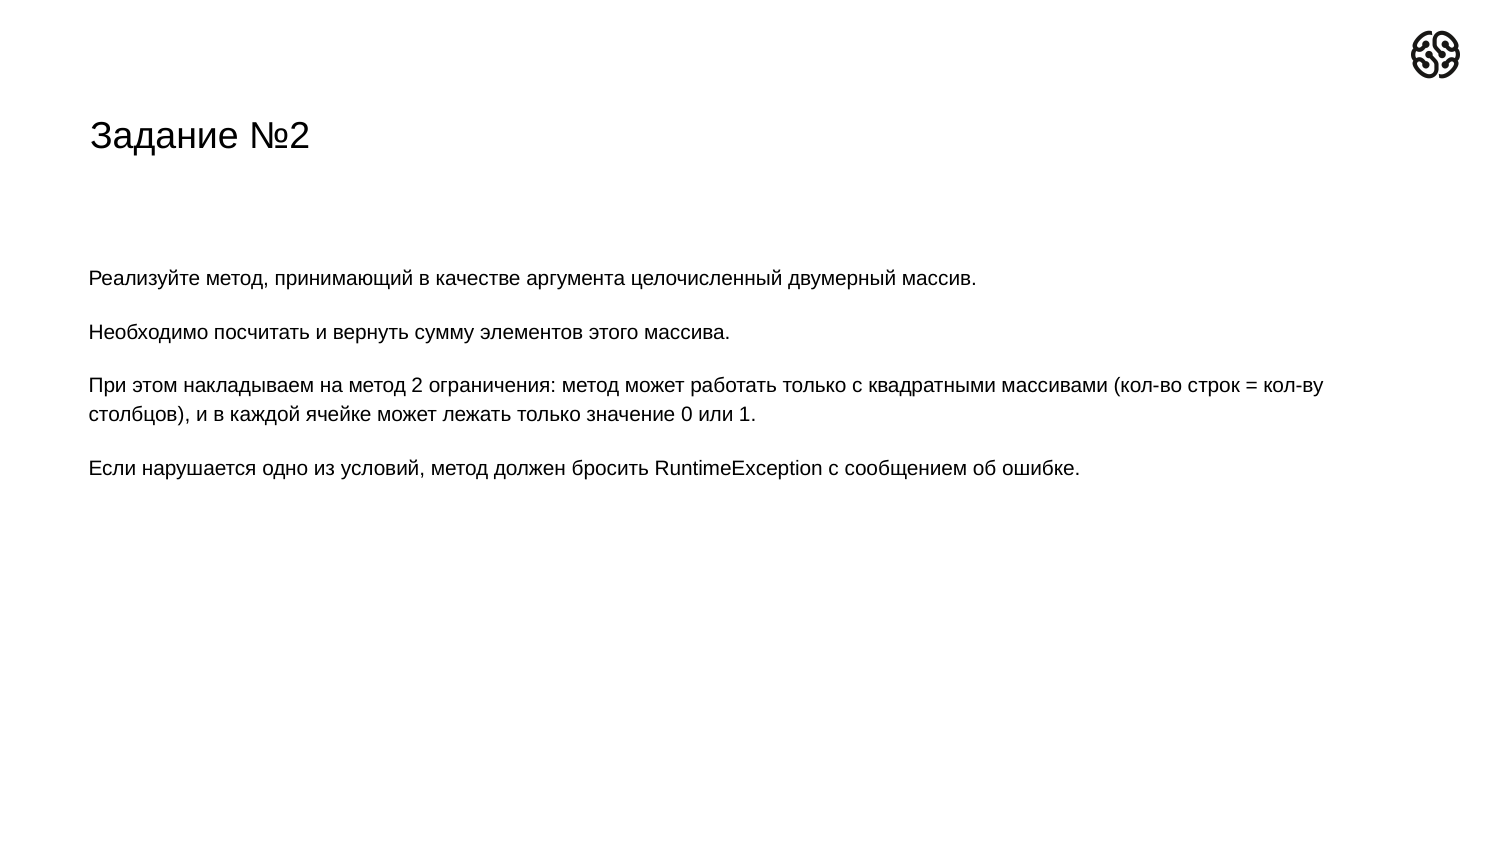

# Задание №2
Реализуйте метод, принимающий в качестве аргумента целочисленный двумерный массив.
Необходимо посчитать и вернуть сумму элементов этого массива.
При этом накладываем на метод 2 ограничения: метод может работать только с квадратными массивами (кол-во строк = кол-ву столбцов), и в каждой ячейке может лежать только значение 0 или 1.
Если нарушается одно из условий, метод должен бросить RuntimeException с сообщением об ошибке.